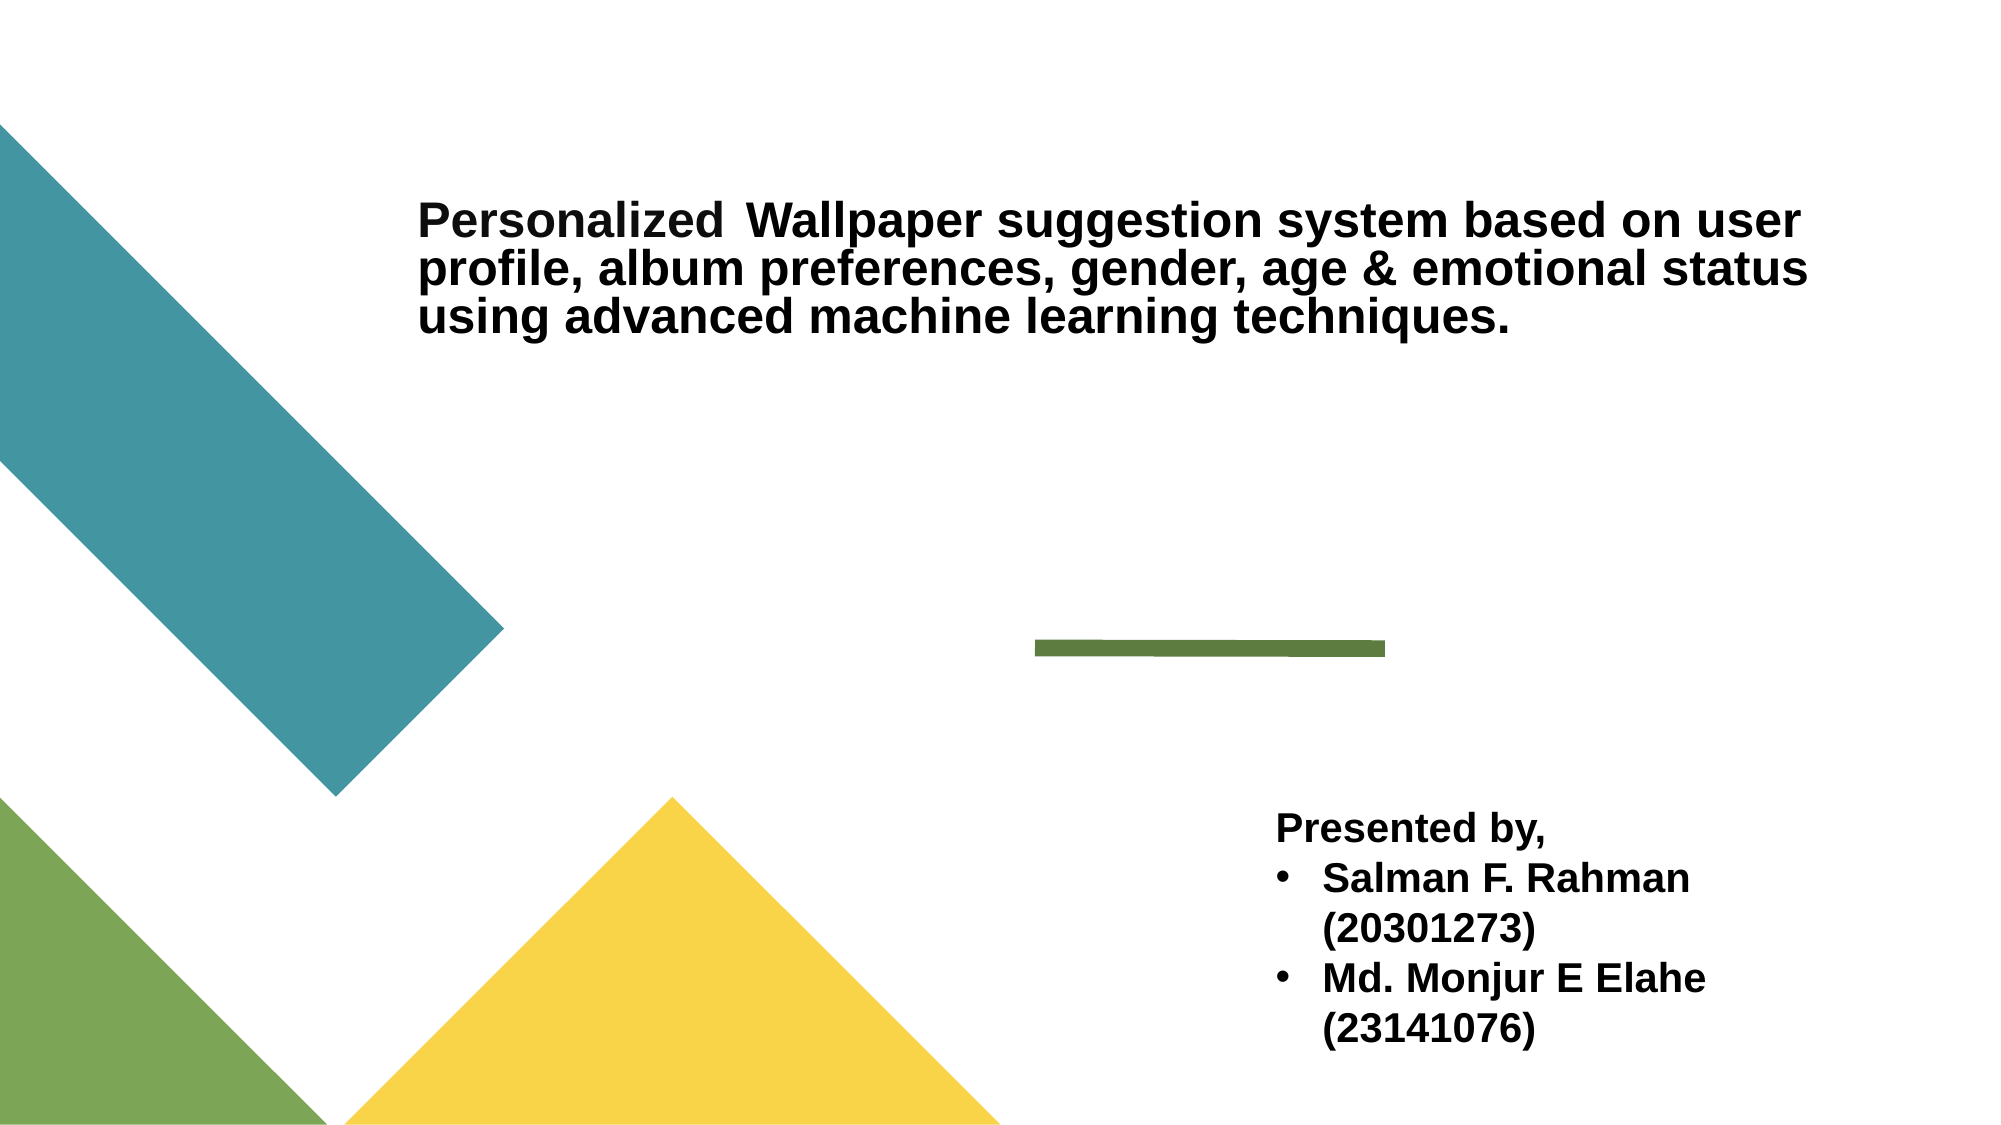

# Personalized  Wallpaper suggestion system based on user profile, album preferences, gender, age & emotional status using advanced machine learning techniques.

Presented by,​
Salman F. Rahman (20301273)​
Md. Monjur E Elahe (23141076)